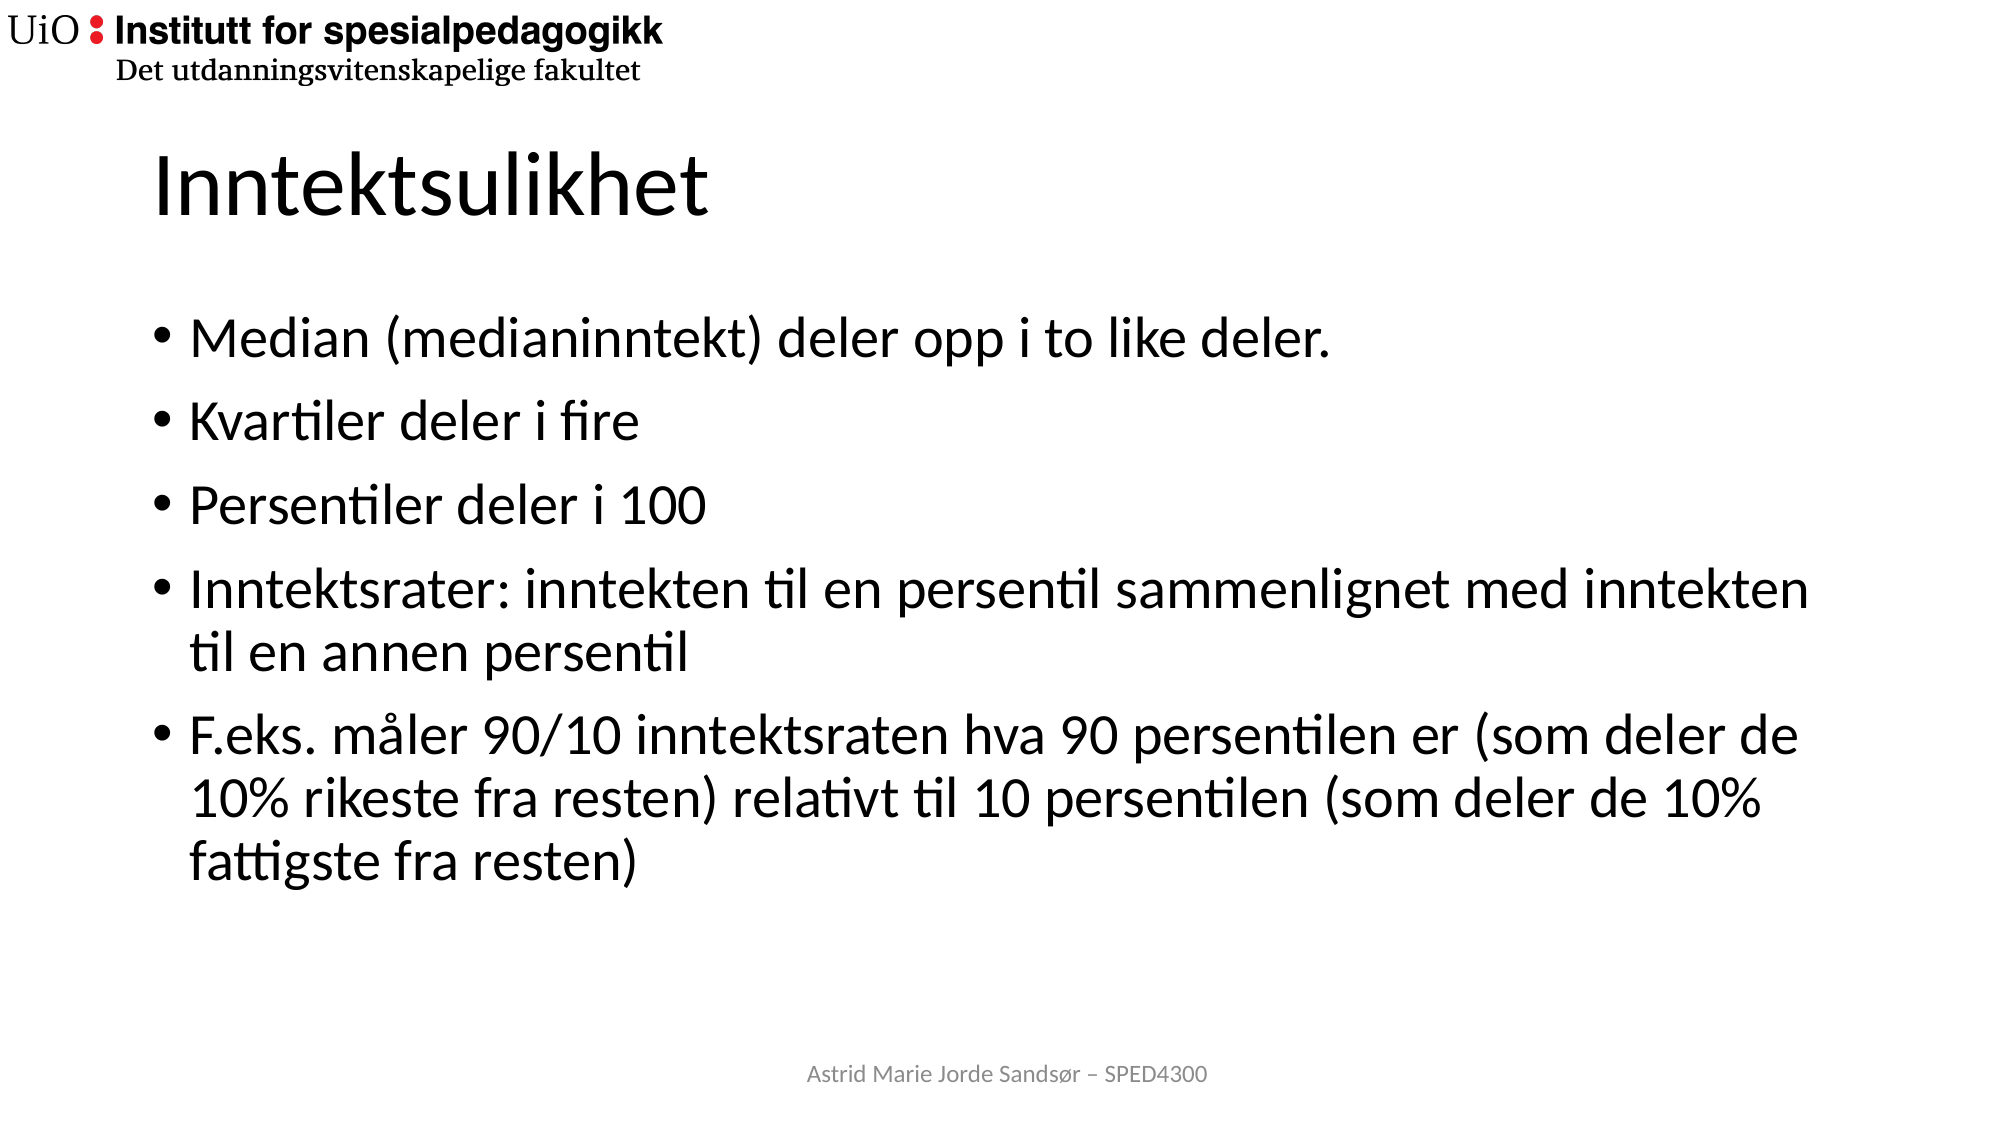

# Inntektsulikhet
Median (medianinntekt) deler opp i to like deler.
Kvartiler deler i fire
Persentiler deler i 100
Inntektsrater: inntekten til en persentil sammenlignet med inntekten til en annen persentil
F.eks. måler 90/10 inntektsraten hva 90 persentilen er (som deler de 10% rikeste fra resten) relativt til 10 persentilen (som deler de 10% fattigste fra resten)
Astrid Marie Jorde Sandsør – SPED4300